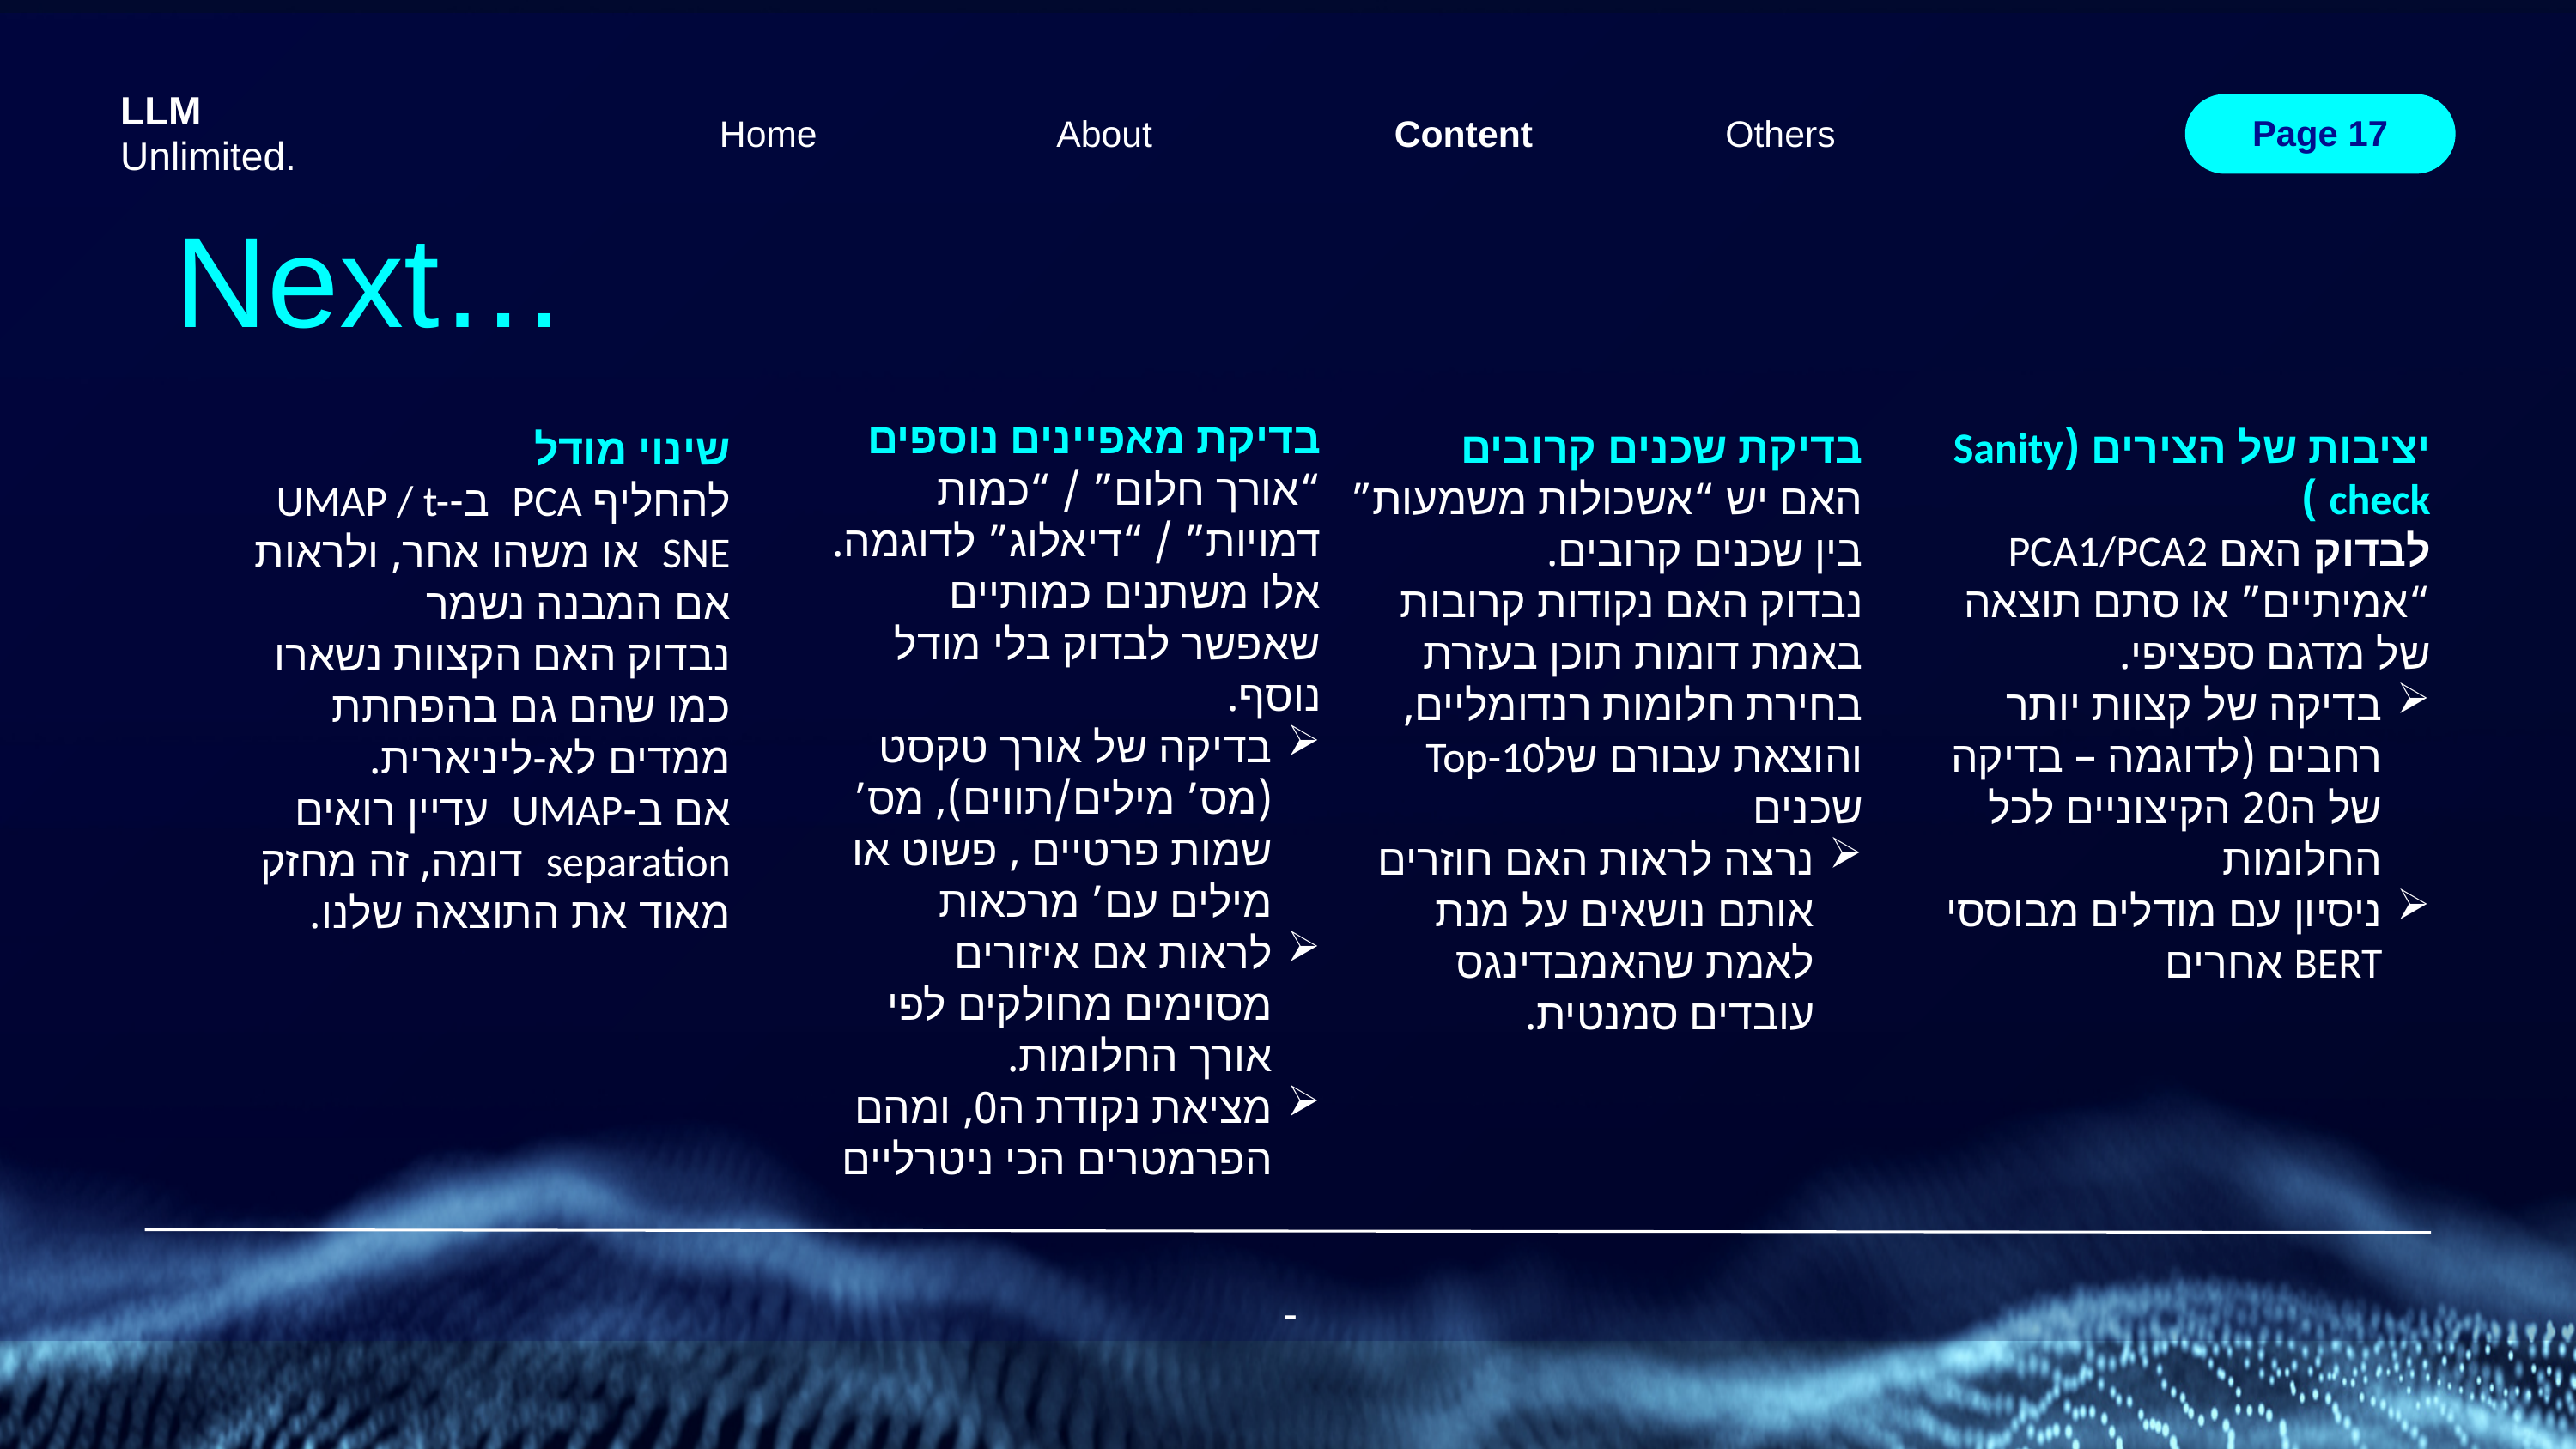

LLM

Home
Others
About
Content
Page 17
Unlimited.
Next…
בדיקת מאפיינים נוספים
“אורך חלום” / “כמות דמויות” / “דיאלוג” לדוגמה.
אלו משתנים כמותיים שאפשר לבדוק בלי מודל נוסף.
בדיקה של אורך טקסט (מס’ מילים/תווים), מס’ שמות פרטיים , פשוט או מילים עם’ מרכאות
לראות אם איזורים מסוימים מחולקים לפי אורך החלומות.
מציאת נקודת ה0, ומהם הפרמטרים הכי ניטרליים
בדיקת שכנים קרובים
האם יש “אשכולות משמעות” בין שכנים קרובים.
נבדוק האם נקודות קרובות באמת דומות תוכן בעזרת בחירת חלומות רנדומליים, והוצאת עבורם שלTop-10  שכנים
נרצה לראות האם חוזרים אותם נושאים על מנת לאמת שהאמבדינגס עובדים סמנטית.
יציבות של הצירים (Sanity check )
לבדוק האם PCA1/PCA2 “אמיתיים” או סתם תוצאה של מדגם ספציפי.
בדיקה של קצוות יותר רחבים (לדוגמה – בדיקה של ה20 הקיצוניים לכל החלומות
ניסיון עם מודלים מבוססי BERT אחרים
שינוי מודל
להחליף PCA  ב-UMAP / t-SNE  או משהו אחר, ולראות אם המבנה נשמר
נבדוק האם הקצוות נשארו כמו שהם גם בהפחתת ממדים לא-ליניארית.
אם ב-UMAP  עדיין רואים separation  דומה, זה מחזק מאוד את התוצאה שלנו.

-